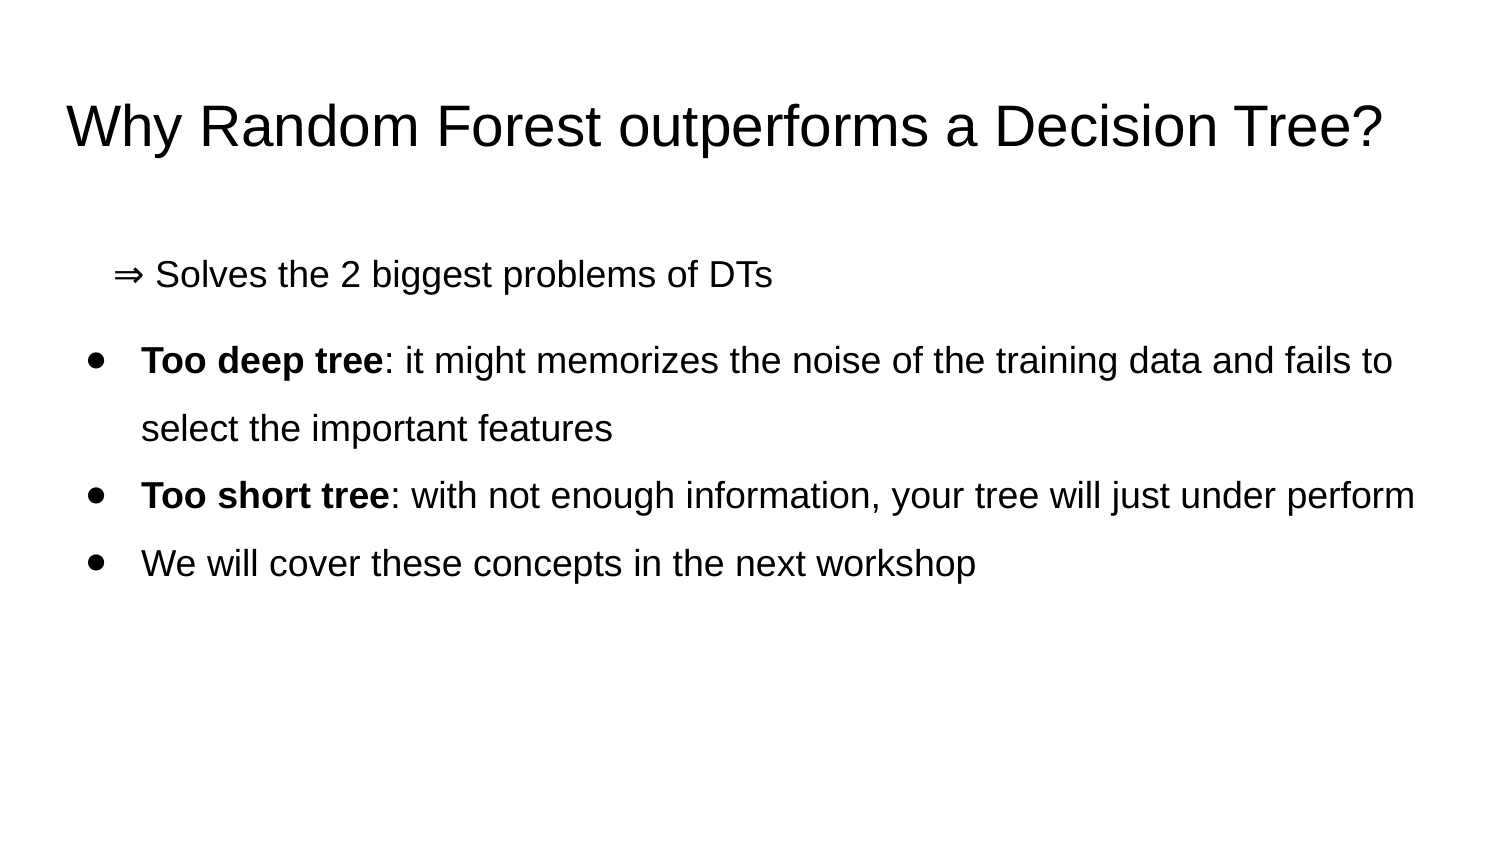

# Why Random Forest outperforms a Decision Tree?
⇒ Solves the 2 biggest problems of DTs
Too deep tree: it might memorizes the noise of the training data and fails to select the important features
Too short tree: with not enough information, your tree will just under perform
We will cover these concepts in the next workshop